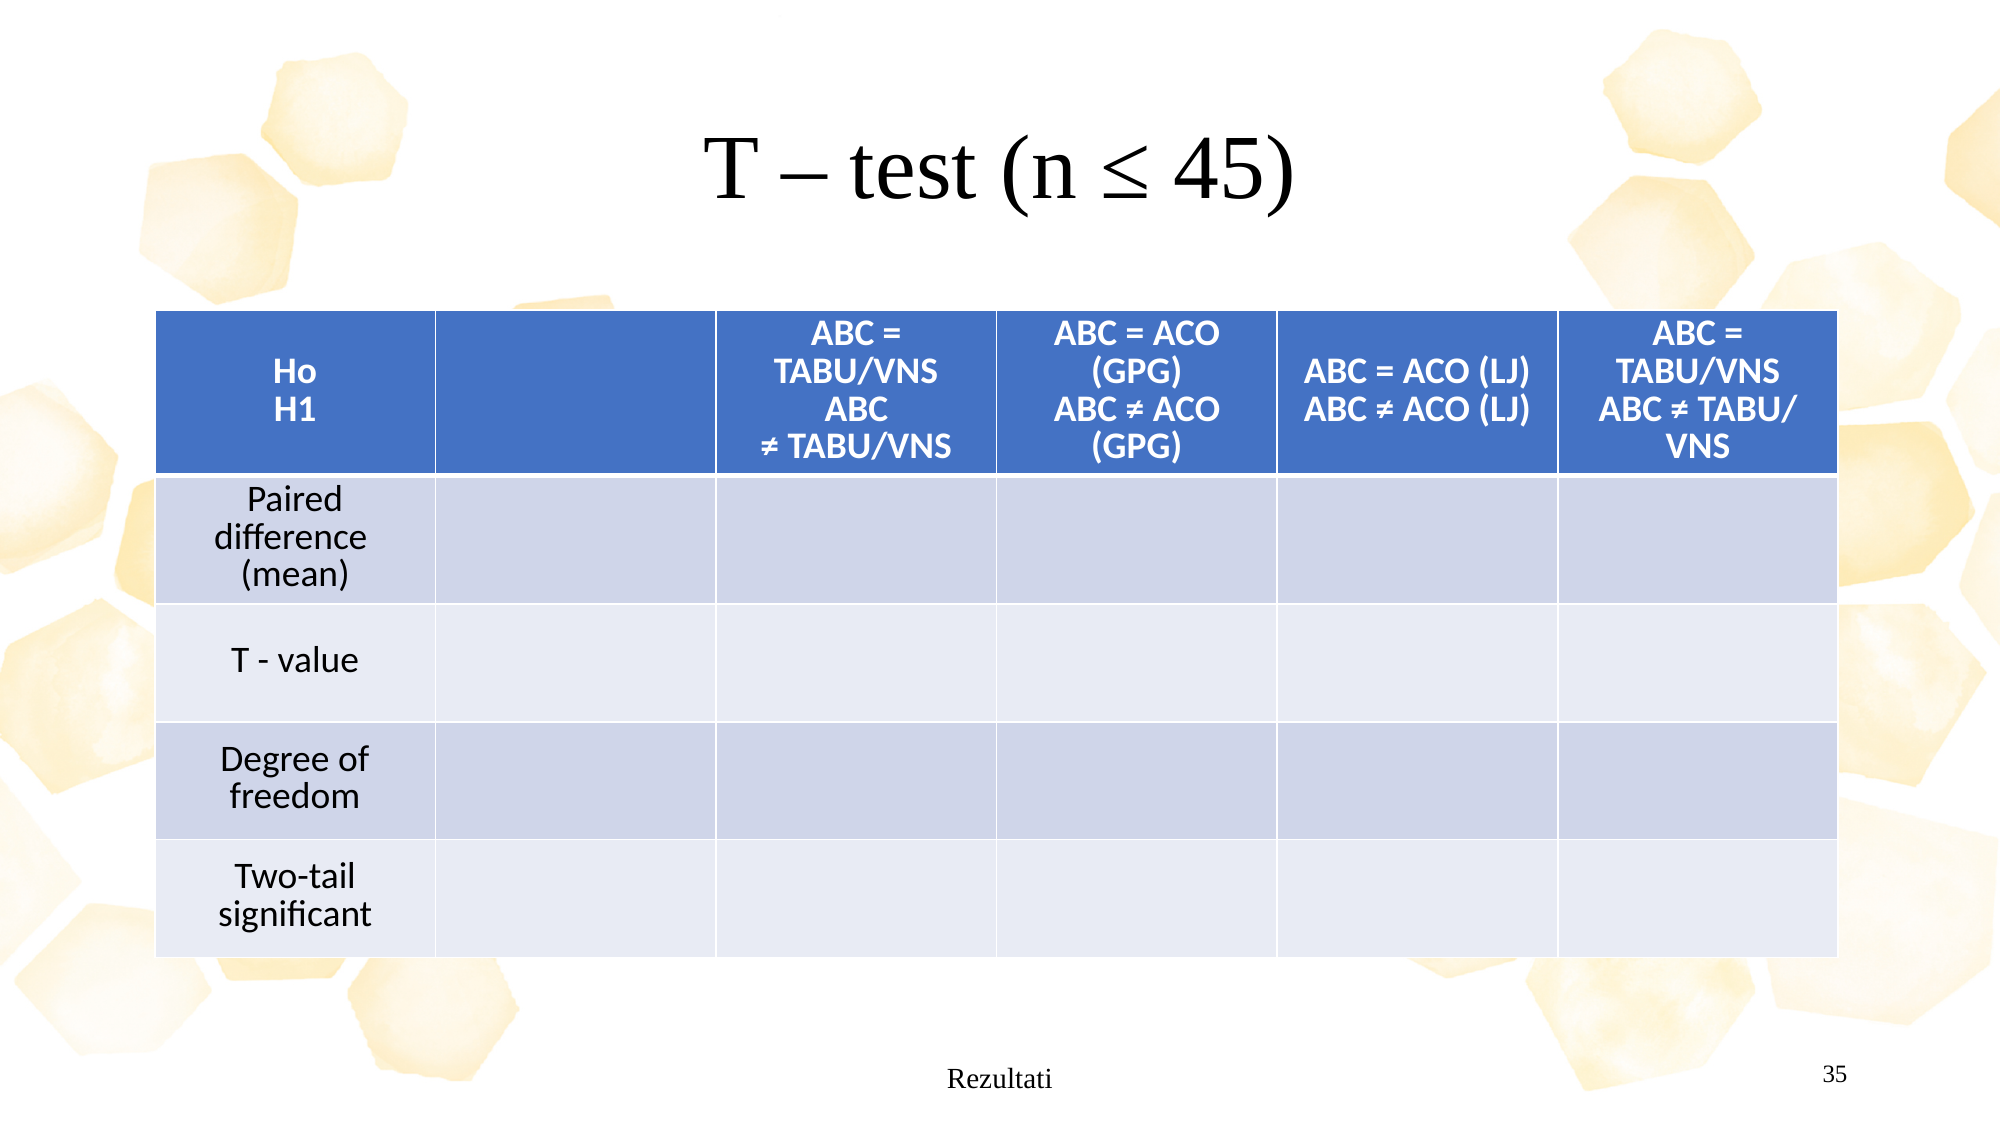

# T – test (n ≤ 45)
| Ho H1 |  | ABC = TABU/VNS ABC ≠ TABU/VNS | ABC = ACO (GPG) ABC ≠ ACO (GPG) | ABC = ACO (LJ) ABC ≠ ACO (LJ) | ABC = TABU/VNS ABC ≠ TABU/VNS |
| --- | --- | --- | --- | --- | --- |
| Paired difference  (mean) |  |  |  |  |  |
| T - value |  |  |  |  |  |
| Degree of freedom |  |  |  |  |  |
| Two-tail significant |  |  |  |  |  |
35
Rezultati